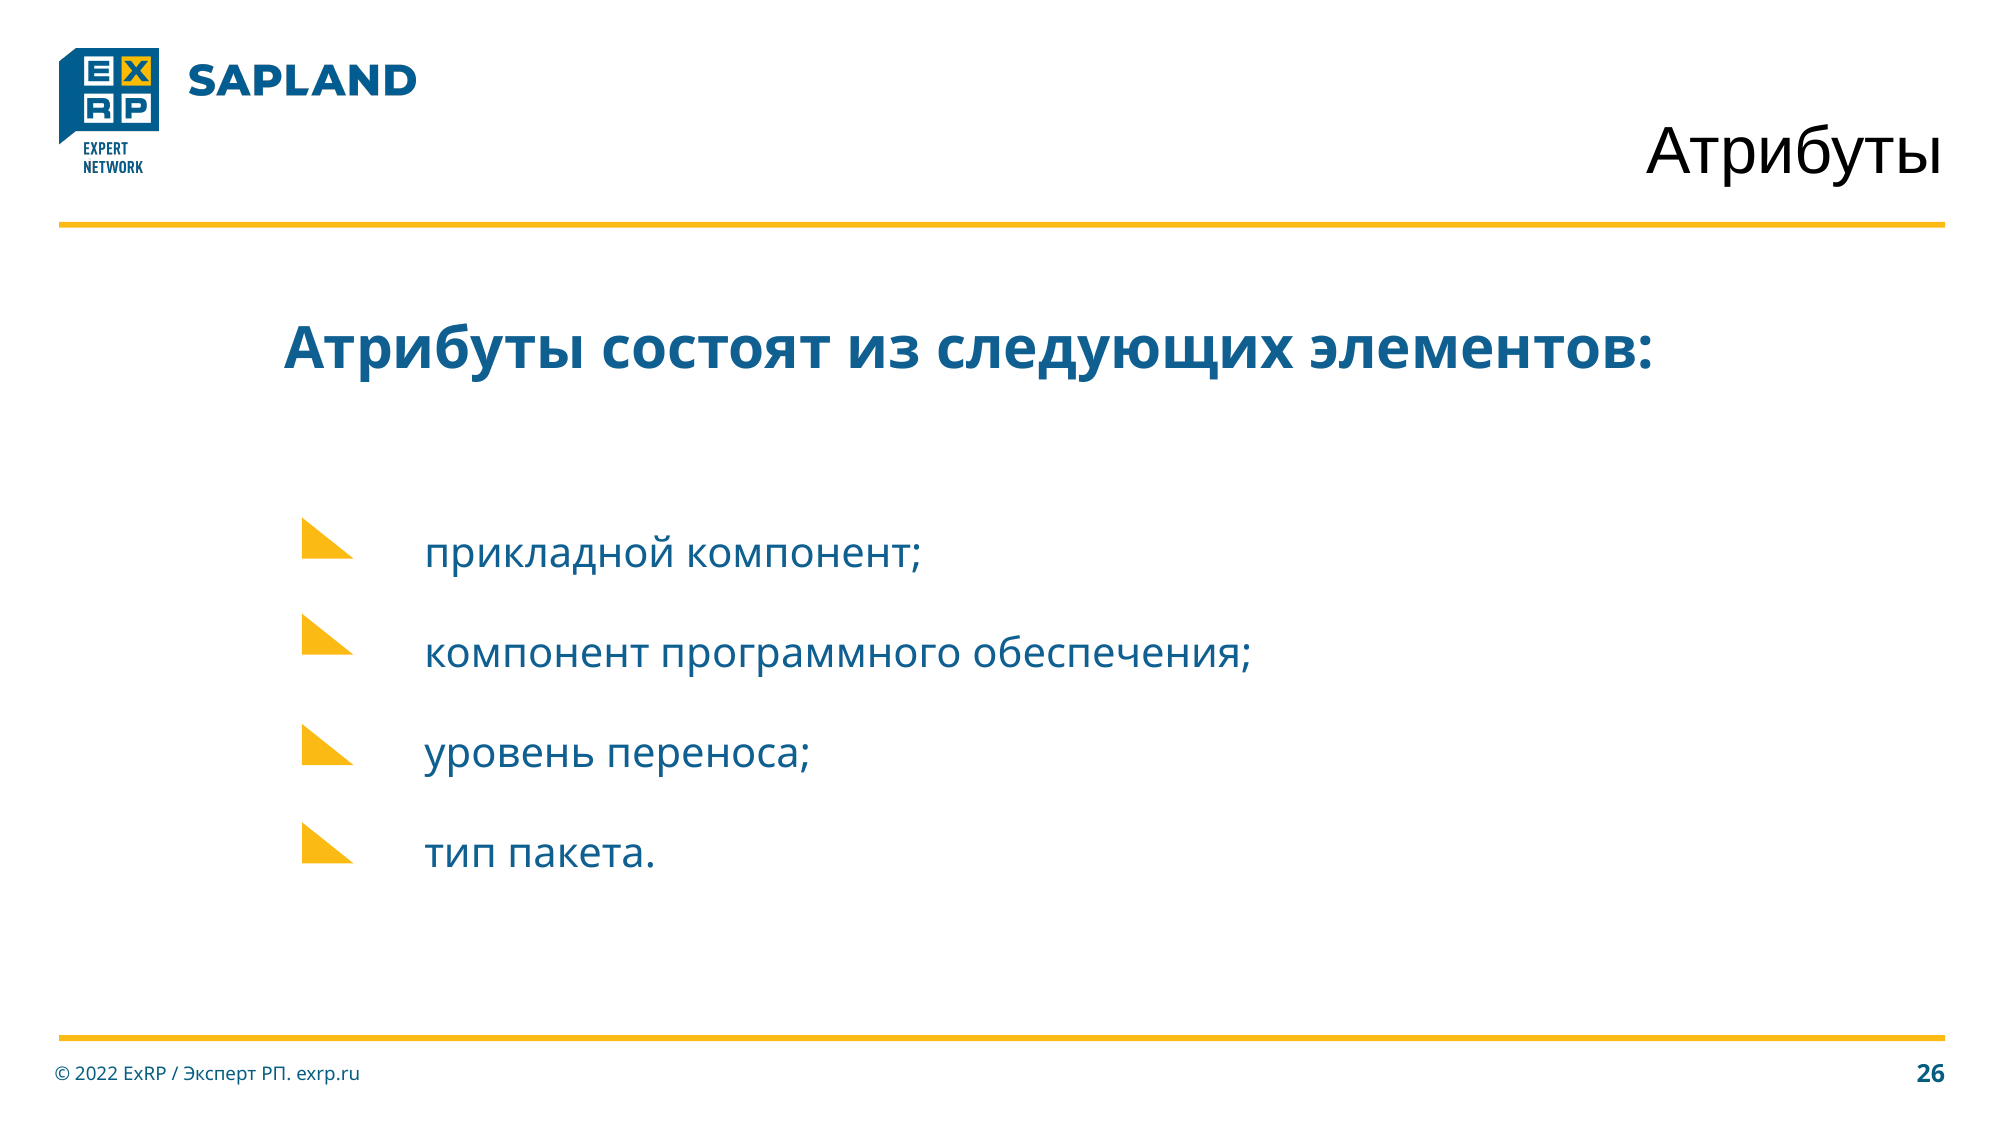

# Атрибуты
Атрибуты состоят из следующих элементов:
прикладной компонент;
компонент программного обеспечения;
уровень переноса;
тип пакета.

© 2022 ExRP / Эксперт РП. exrp.ru
26